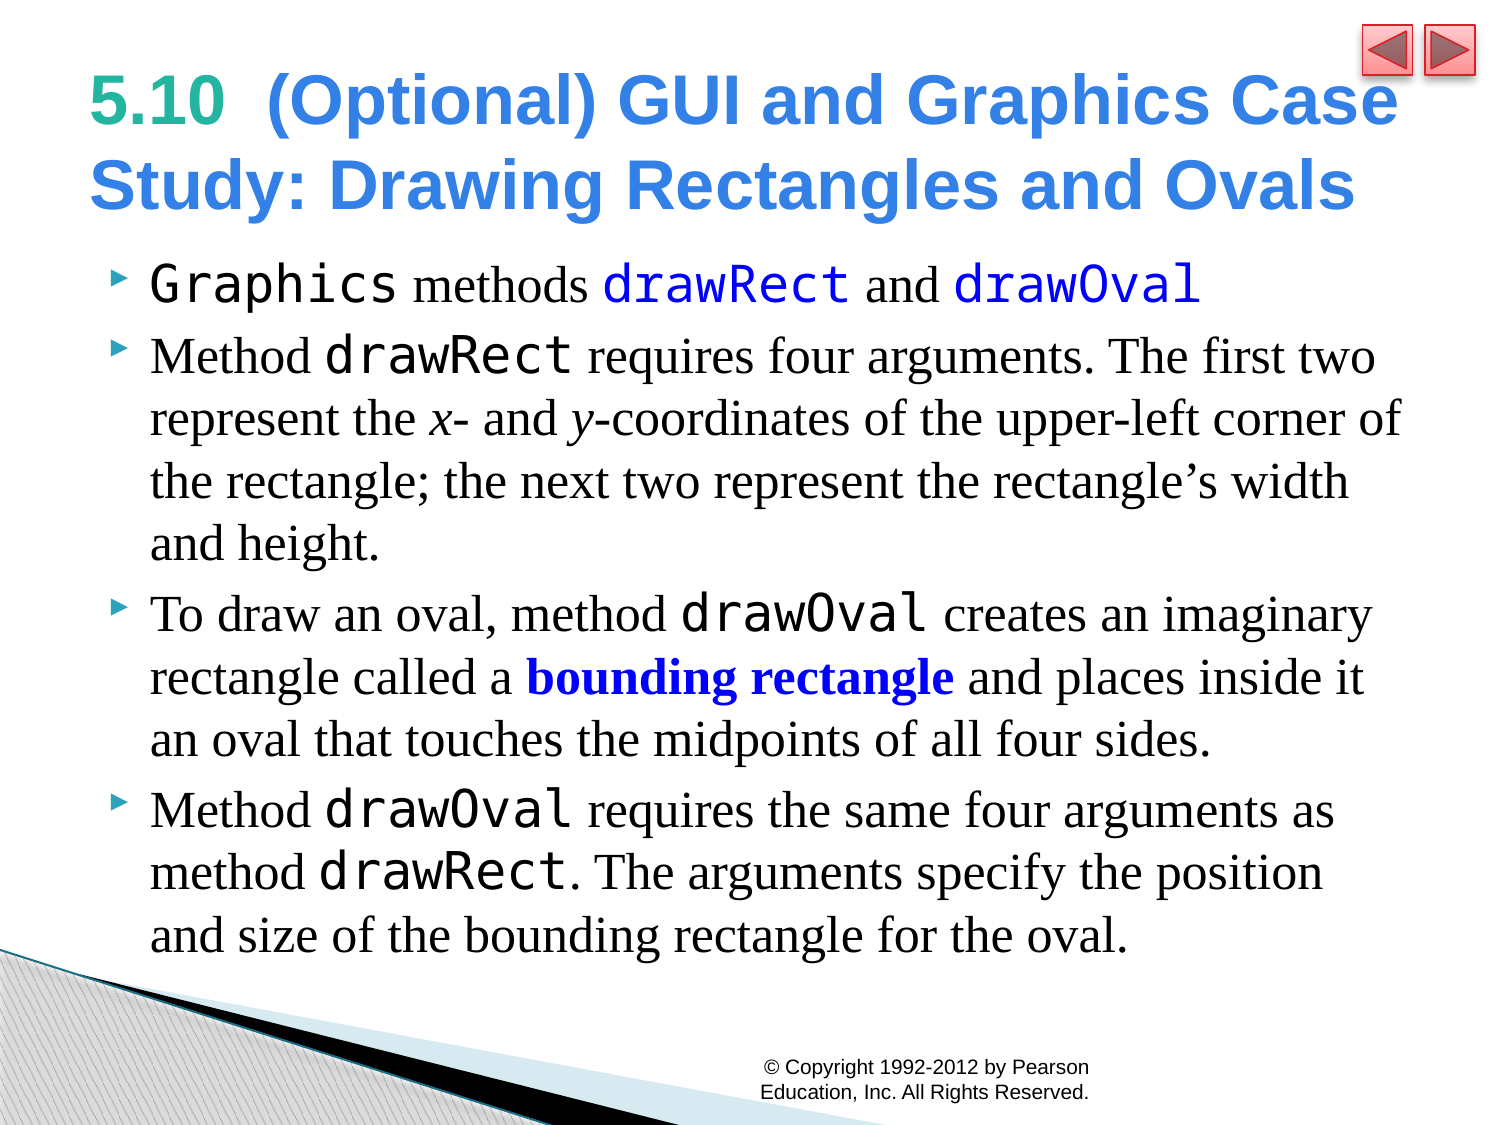

# 5.10  (Optional) GUI and Graphics Case Study: Drawing Rectangles and Ovals
Graphics methods drawRect and drawOval
Method drawRect requires four arguments. The first two represent the x- and y-coordinates of the upper-left corner of the rectangle; the next two represent the rectangle’s width and height.
To draw an oval, method drawOval creates an imaginary rectangle called a bounding rectangle and places inside it an oval that touches the midpoints of all four sides.
Method drawOval requires the same four arguments as method drawRect. The arguments specify the position and size of the bounding rectangle for the oval.
© Copyright 1992-2012 by Pearson Education, Inc. All Rights Reserved.